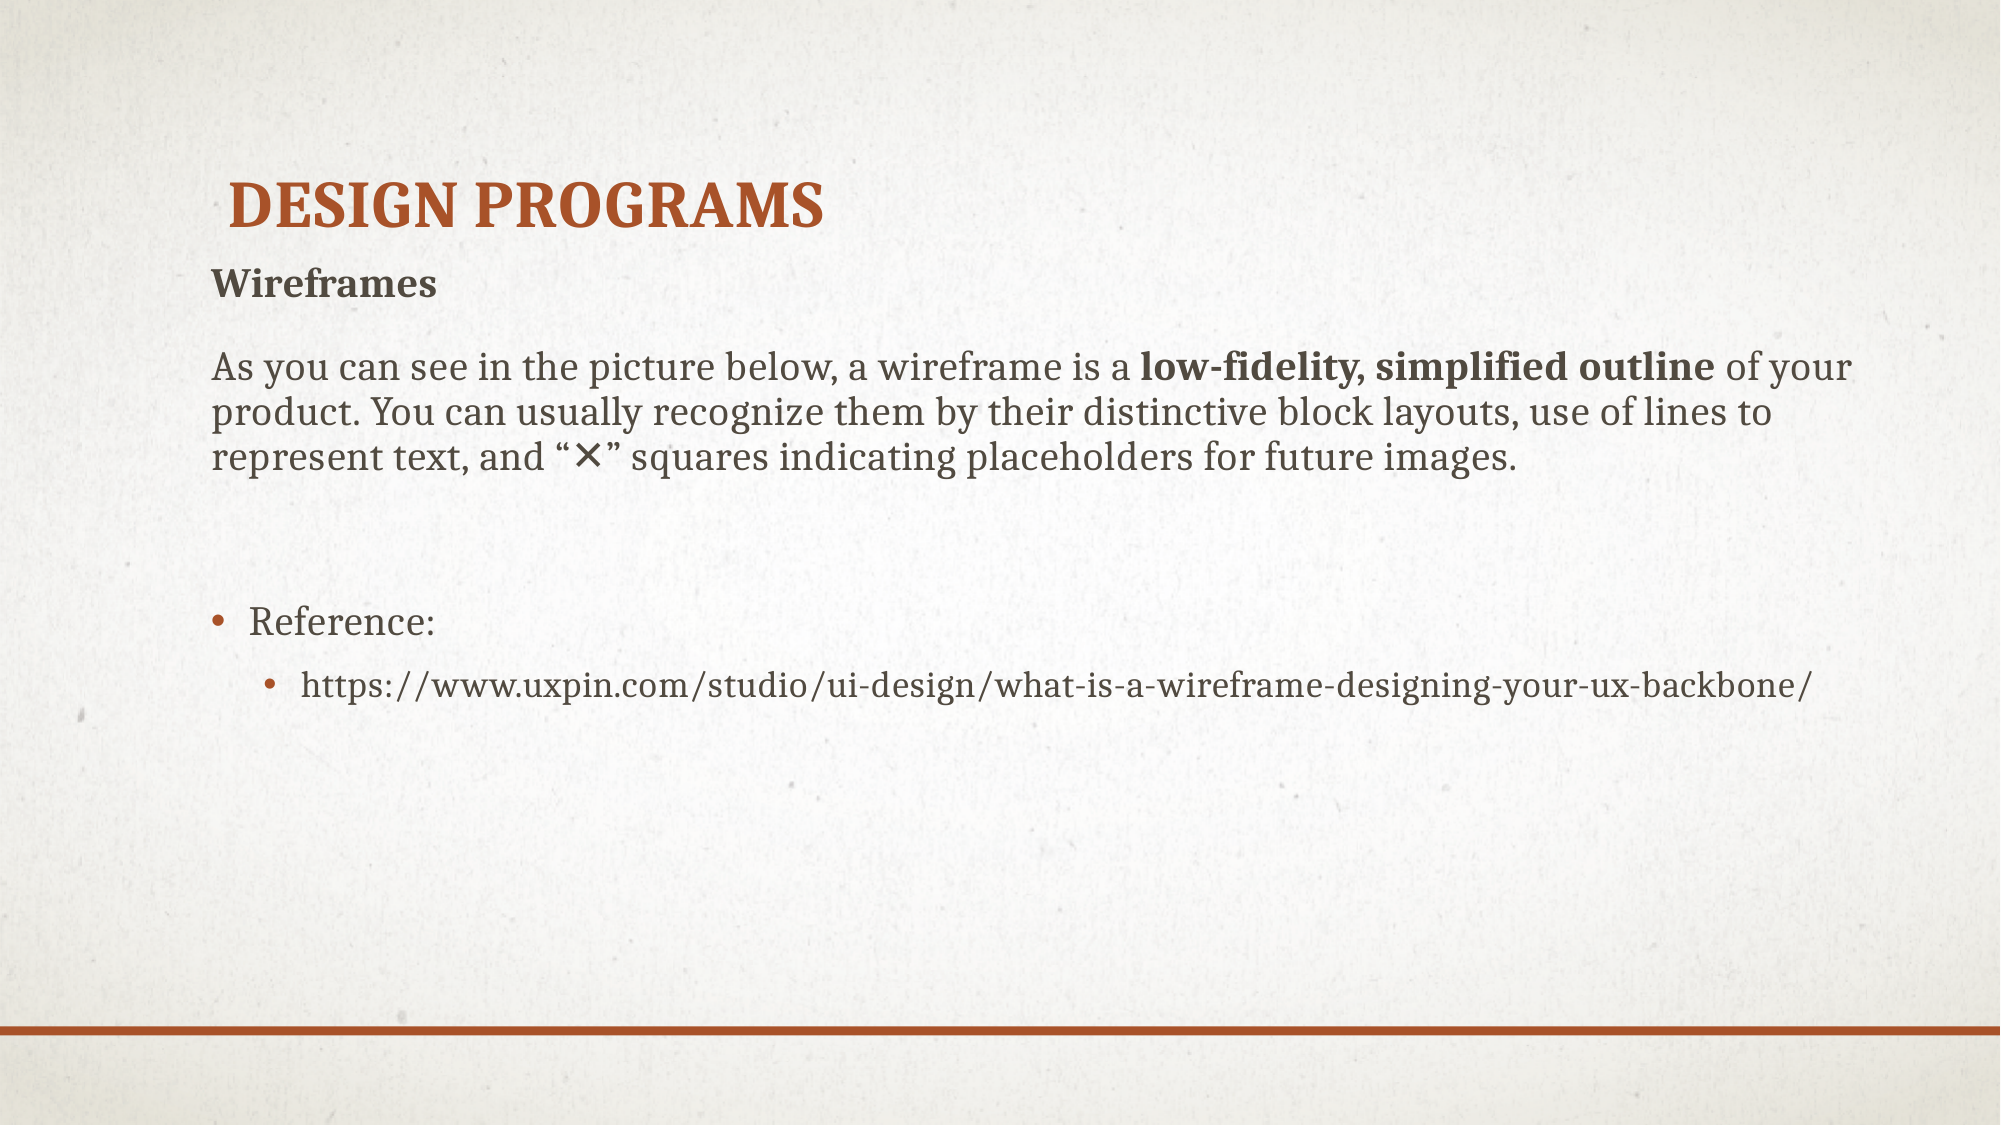

# DESIGN Programs
Wireframes
As you can see in the picture below, a wireframe is a low-fidelity, simplified outline of your product. You can usually recognize them by their distinctive block layouts, use of lines to represent text, and “✕” squares indicating placeholders for future images.

Reference:
https://www.uxpin.com/studio/ui-design/what-is-a-wireframe-designing-your-ux-backbone/